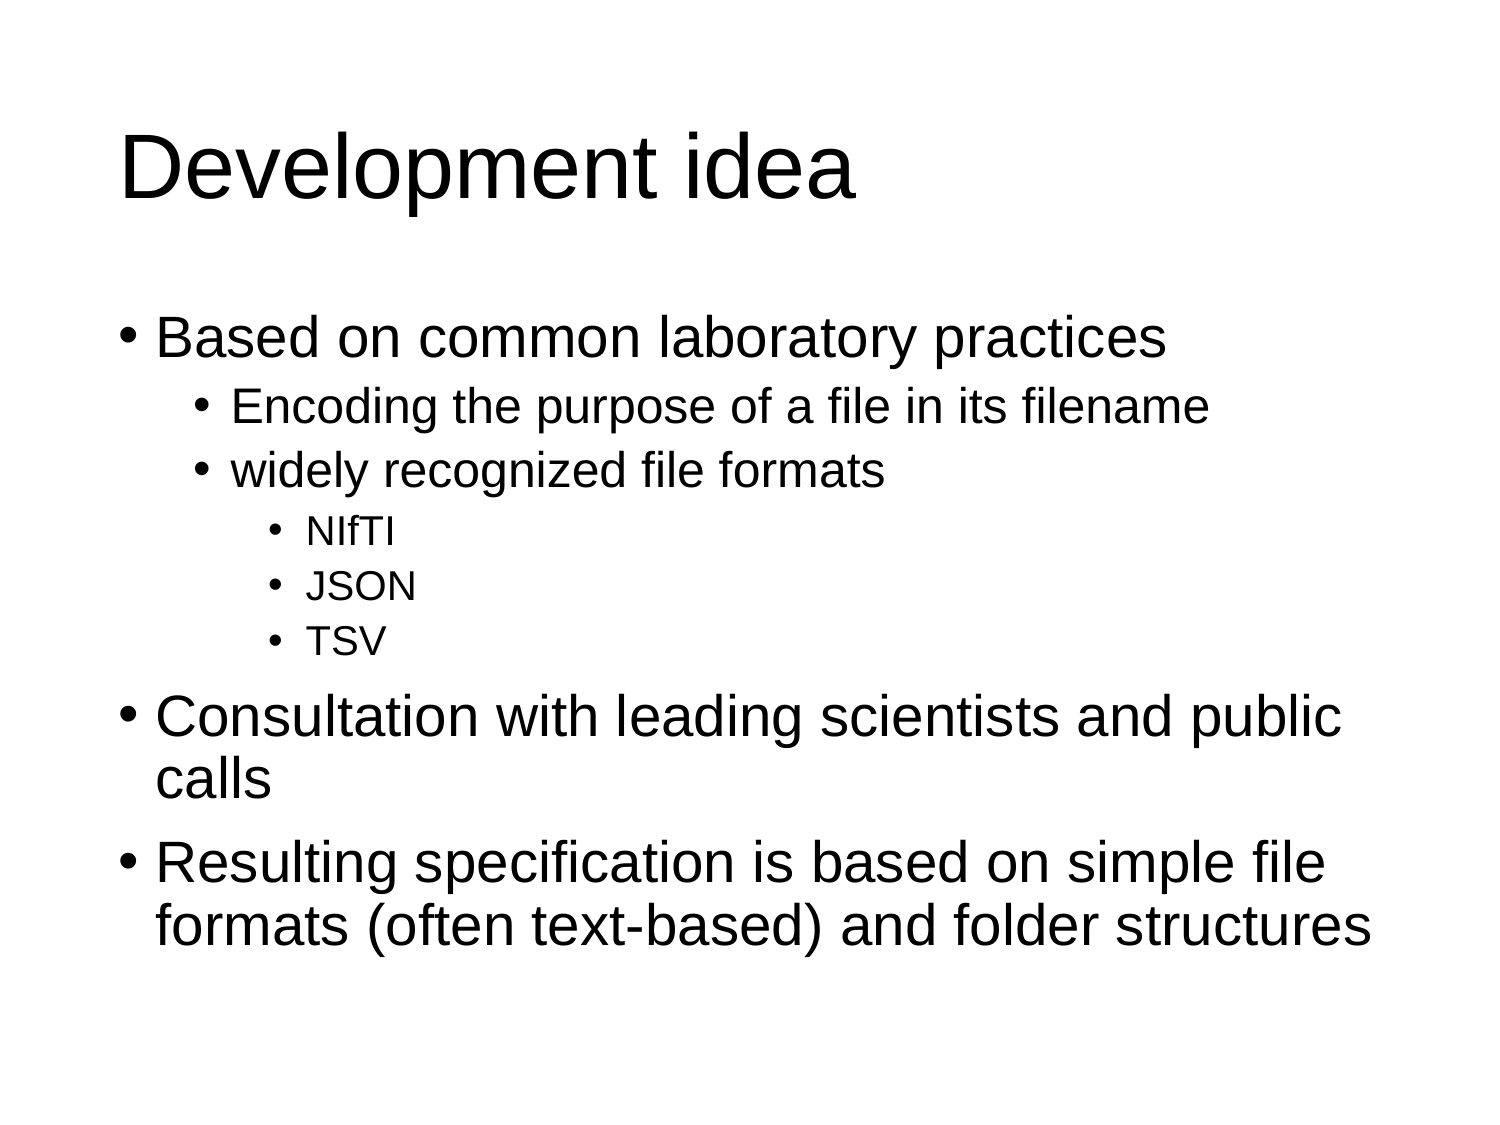

# Development idea
Based on common laboratory practices
Encoding the purpose of a file in its filename
widely recognized file formats
NIfTI
JSON
TSV
Consultation with leading scientists and public calls
Resulting specification is based on simple file formats (often text-based) and folder structures